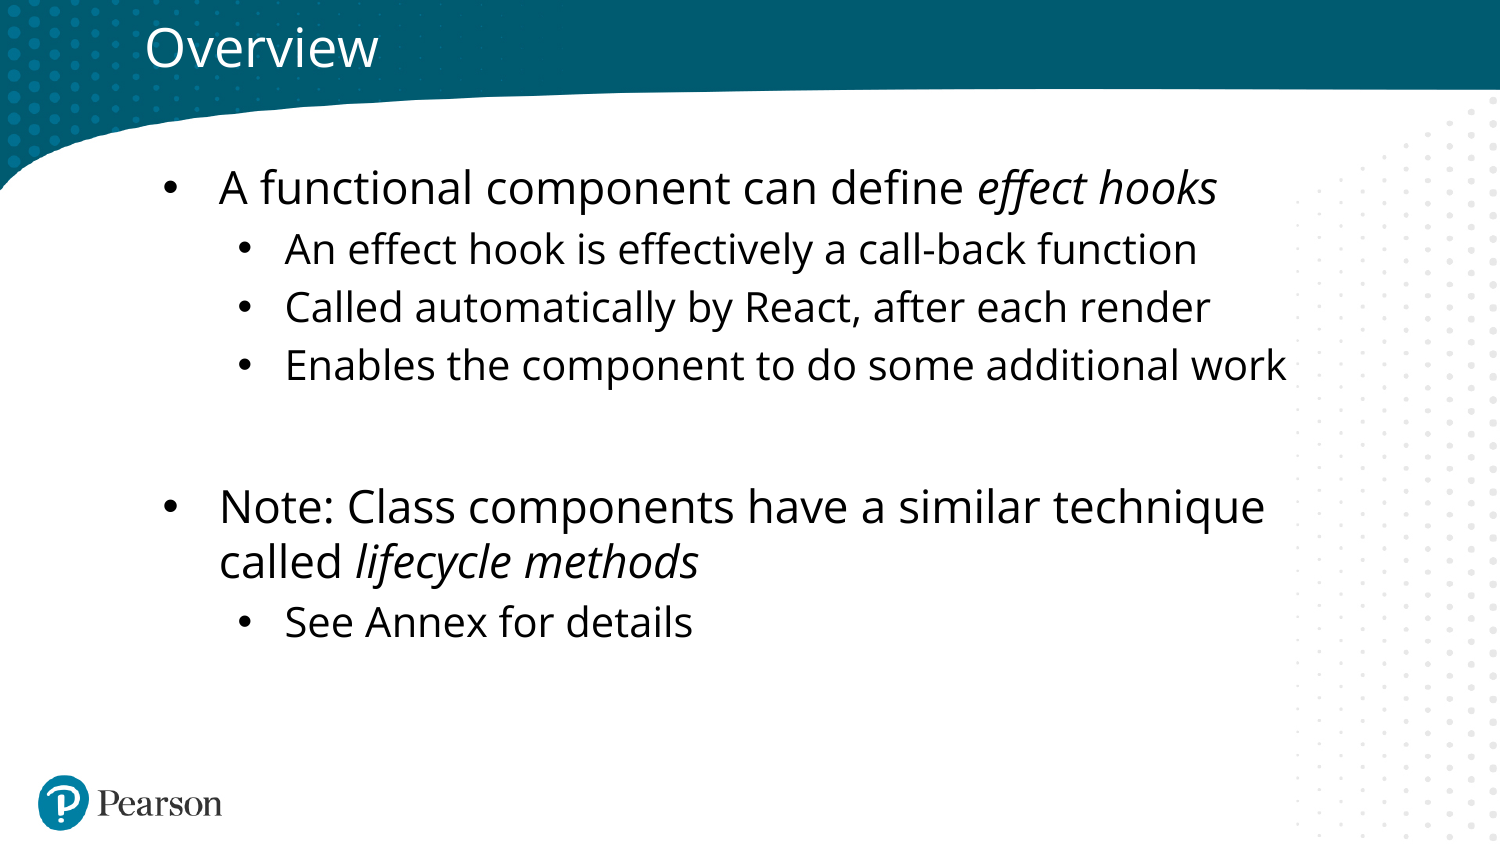

# Overview
A functional component can define effect hooks
An effect hook is effectively a call-back function
Called automatically by React, after each render
Enables the component to do some additional work

Note: Class components have a similar technique called lifecycle methods
See Annex for details